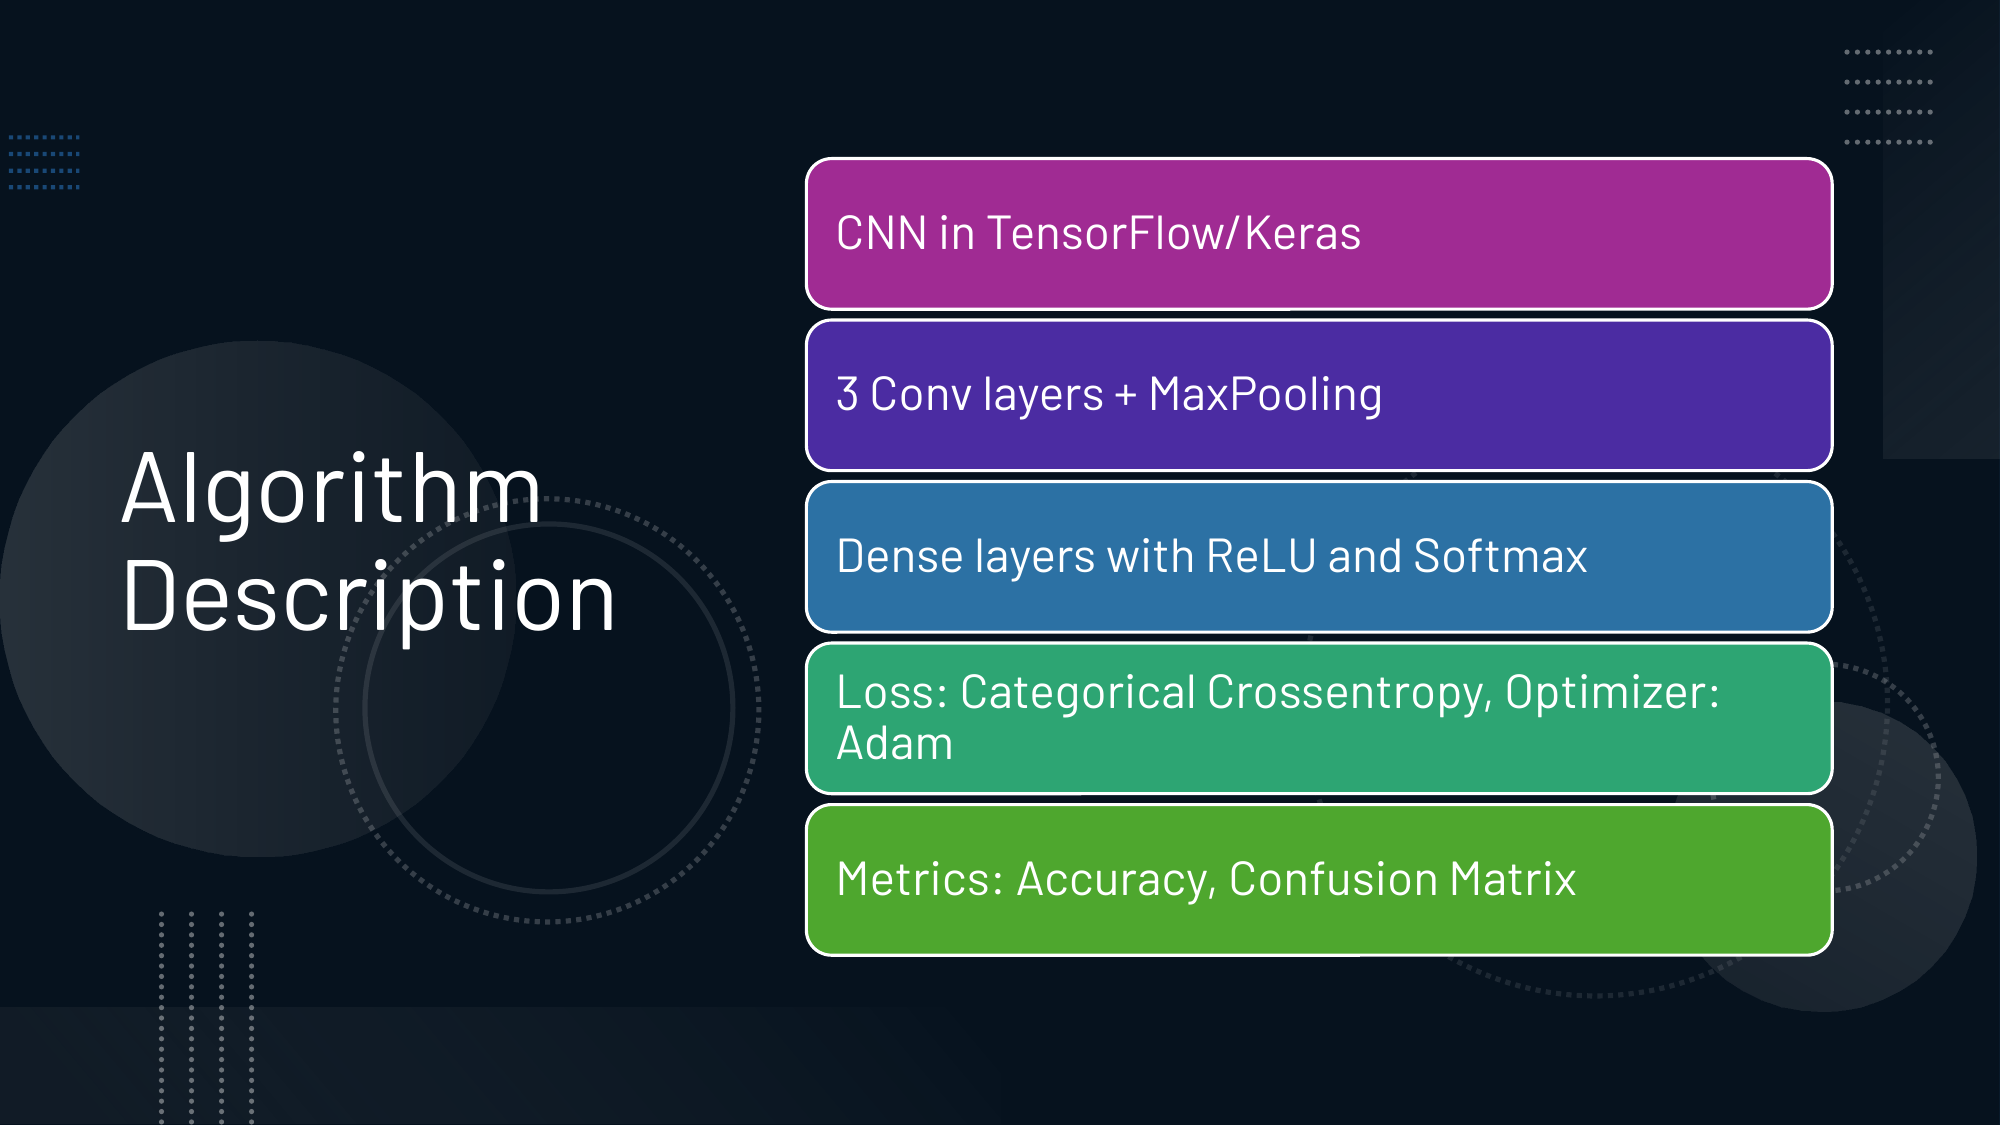

# Algorithm Description
CNN in TensorFlow/Keras
3 Conv layers + MaxPooling
Dense layers with ReLU and Softmax
Loss: Categorical Crossentropy, Optimizer: Adam
Metrics: Accuracy, Confusion Matrix